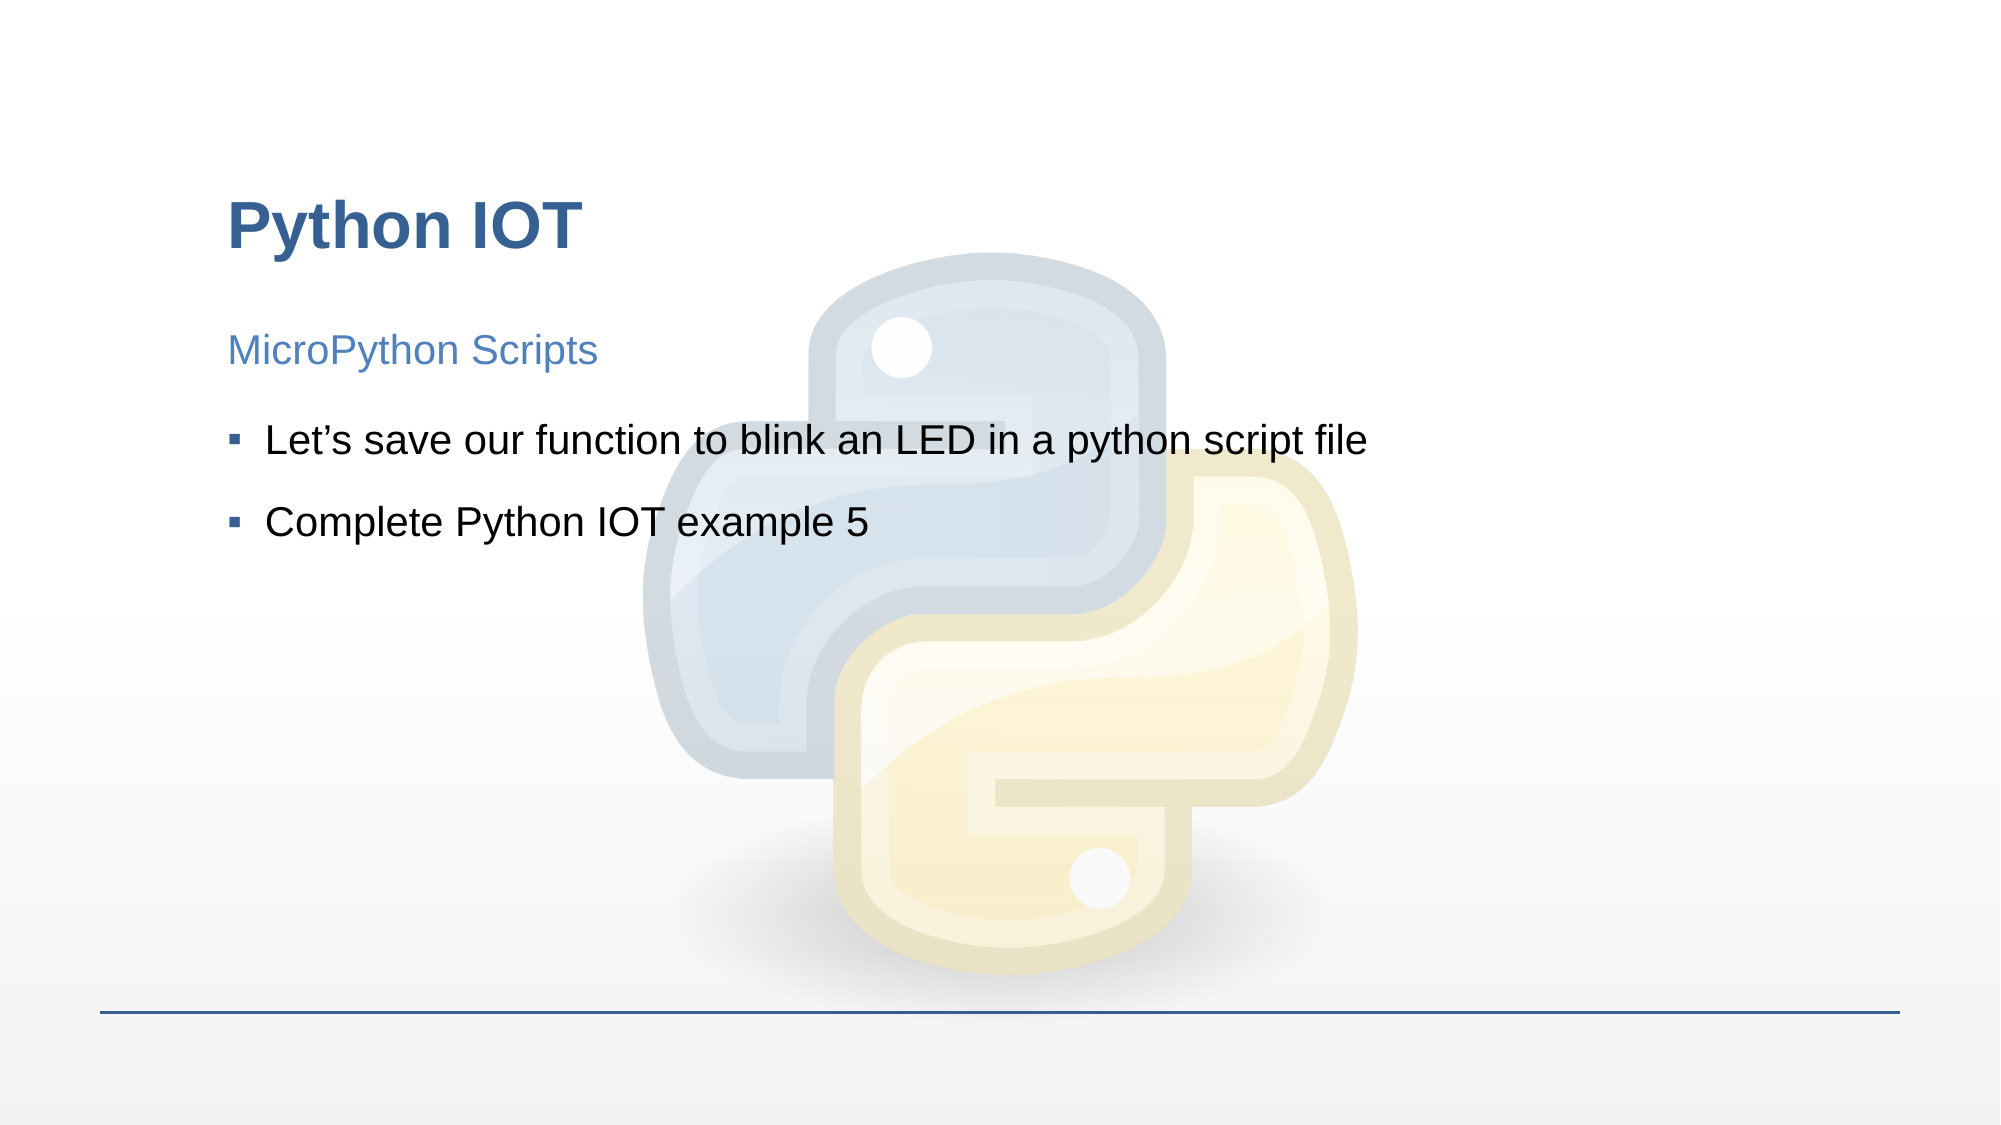

# Python IOT
MicroPython Scripts
Let’s save our function to blink an LED in a python script file
Complete Python IOT example 5